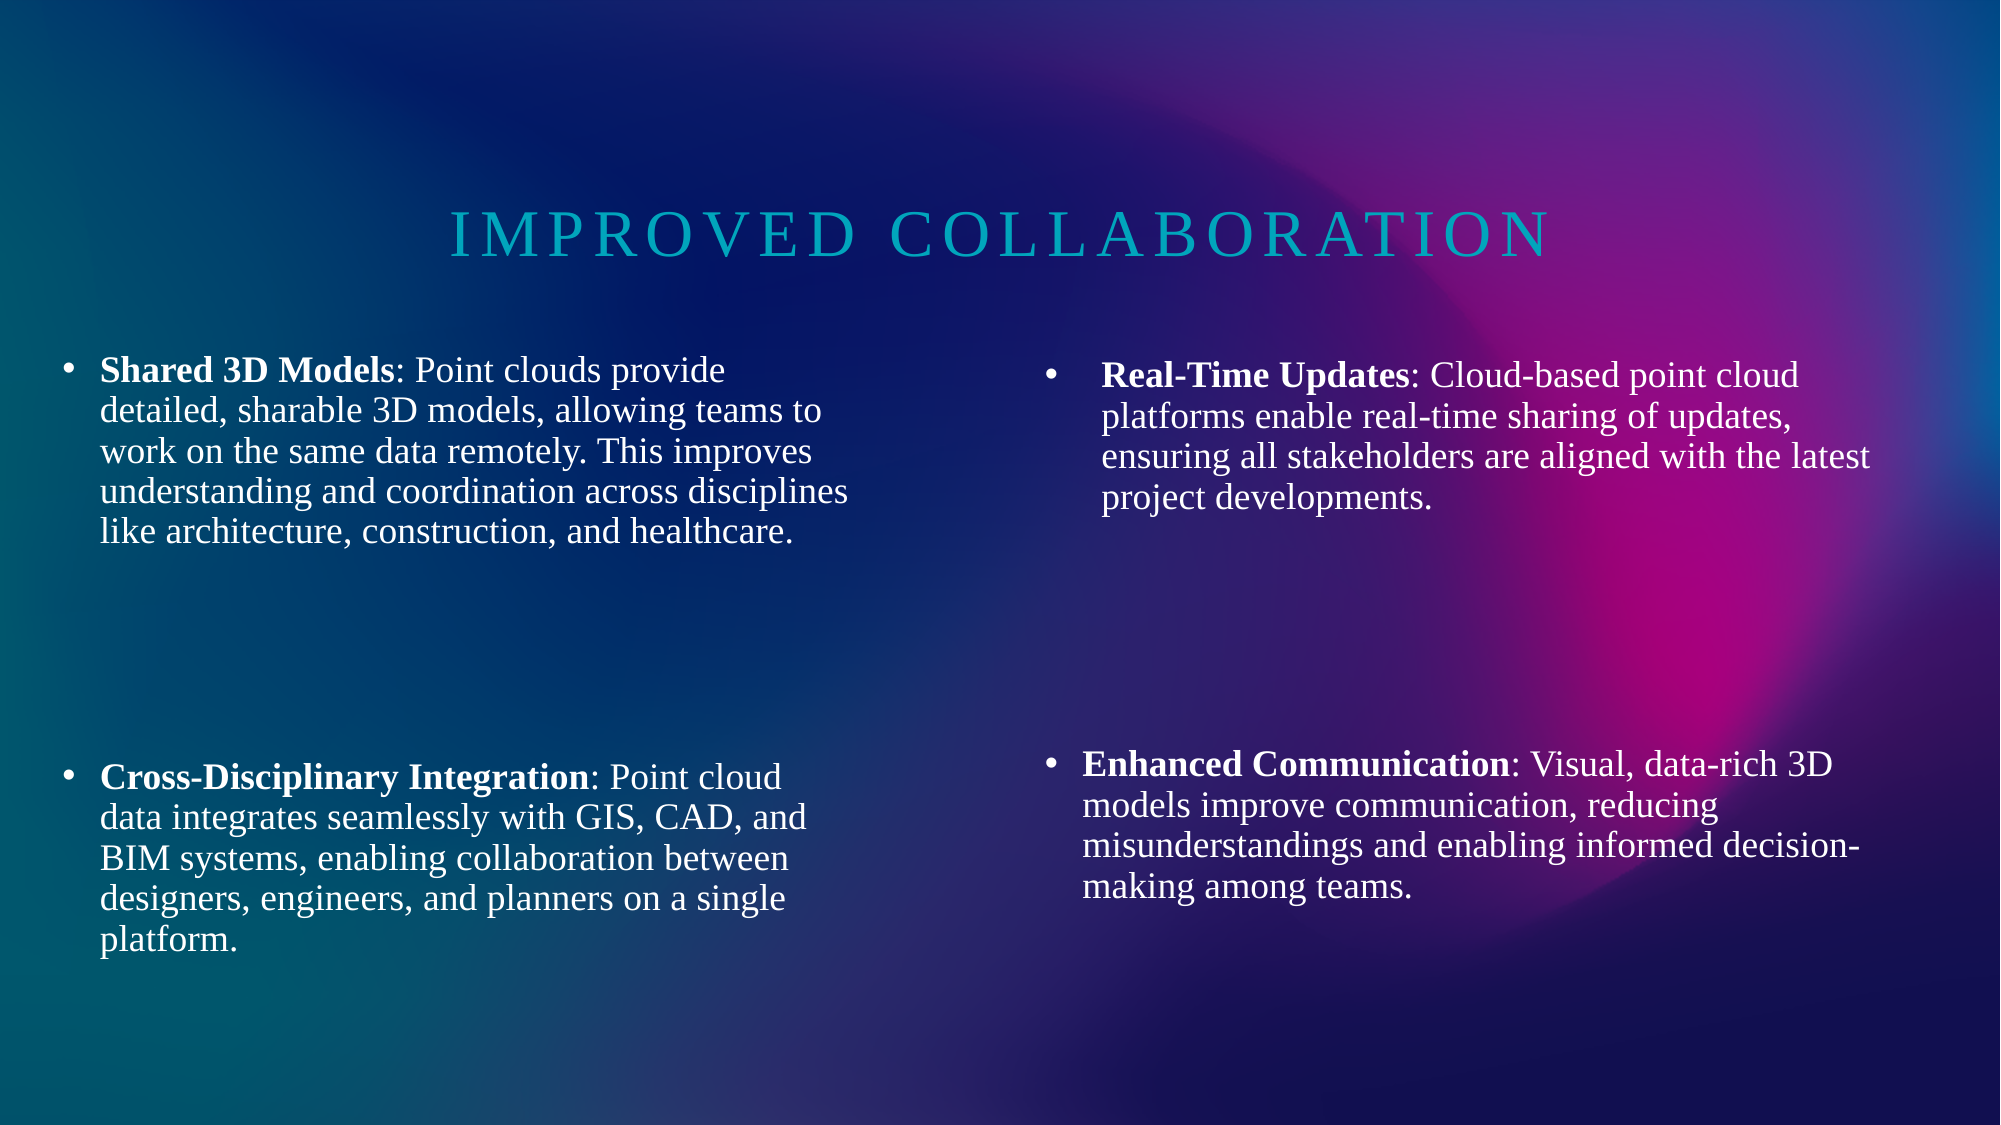

# Improved Collaboration

Shared 3D Models: Point clouds provide detailed, sharable 3D models, allowing teams to work on the same data remotely. This improves understanding and coordination across disciplines like architecture, construction, and healthcare.

Cross-Disciplinary Integration: Point cloud data integrates seamlessly with GIS, CAD, and BIM systems, enabling collaboration between designers, engineers, and planners on a single platform.

Real-Time Updates: Cloud-based point cloud platforms enable real-time sharing of updates, ensuring all stakeholders are aligned with the latest project developments.

Enhanced Communication: Visual, data-rich 3D models improve communication, reducing misunderstandings and enabling informed decision-making among teams.